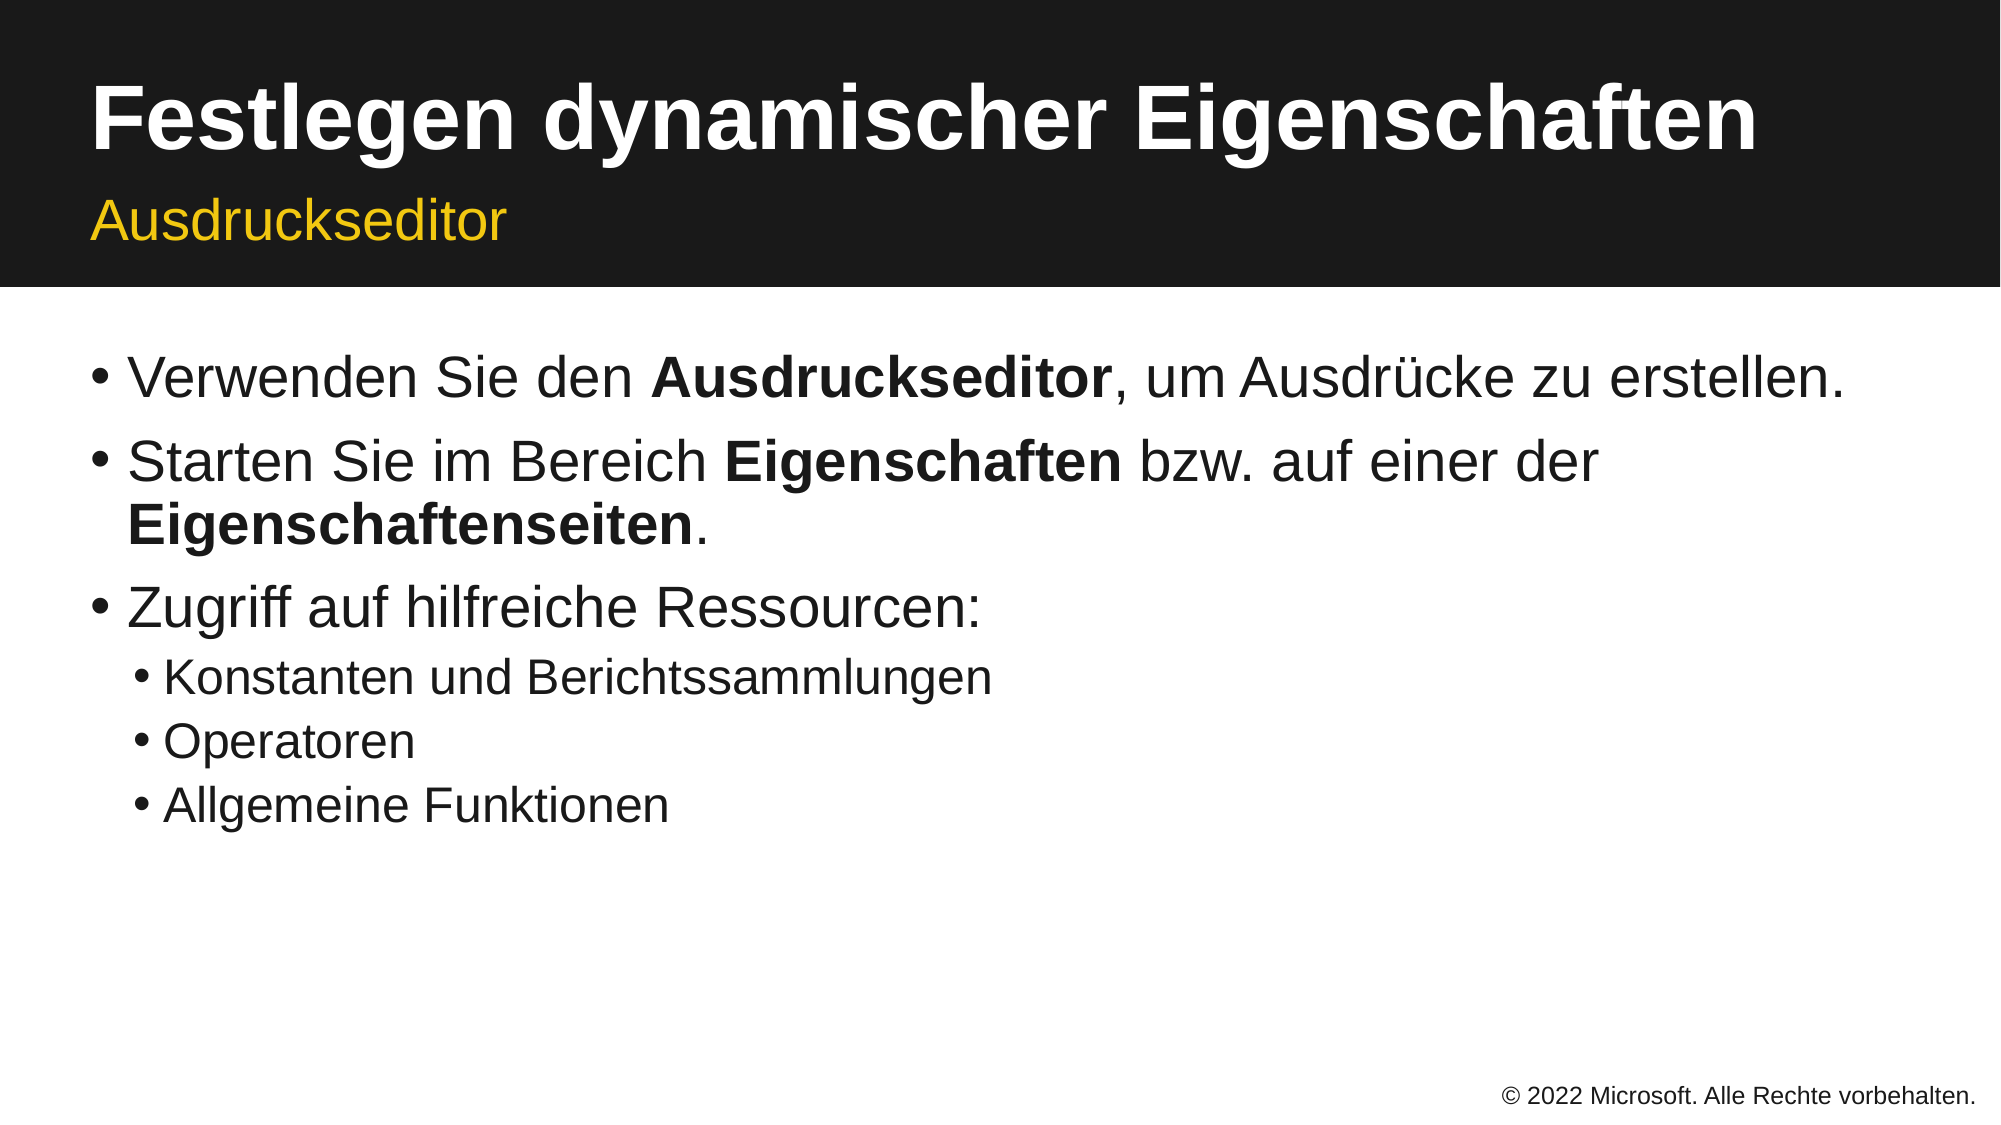

# Festlegen dynamischer Eigenschaften
Ausdruckseditor
Verwenden Sie den Ausdruckseditor, um Ausdrücke zu erstellen.
Starten Sie im Bereich Eigenschaften bzw. auf einer der Eigenschaftenseiten.
Zugriff auf hilfreiche Ressourcen:
Konstanten und Berichtssammlungen
Operatoren
Allgemeine Funktionen

© 2022 Microsoft. Alle Rechte vorbehalten.